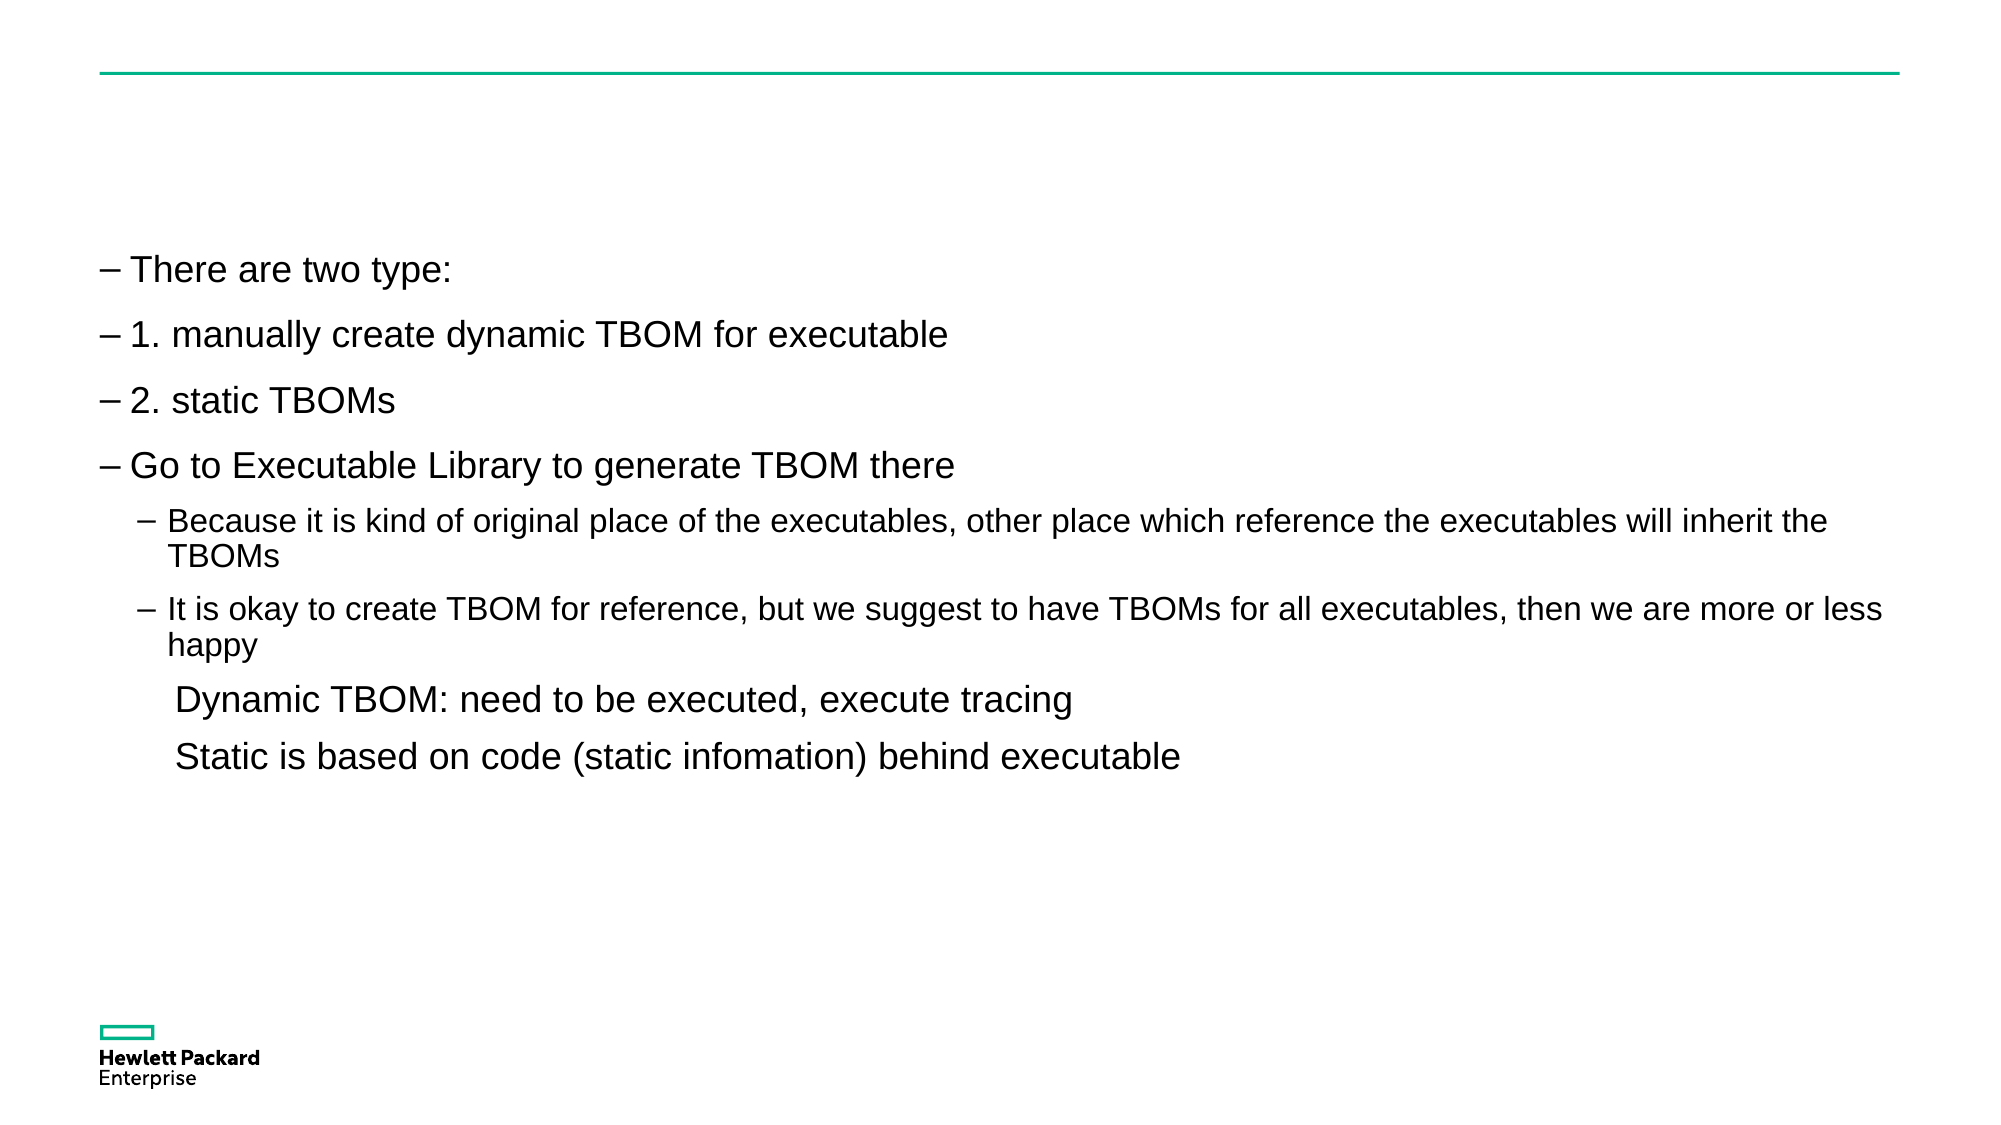

#
There are two type:
1. manually create dynamic TBOM for executable
2. static TBOMs
Go to Executable Library to generate TBOM there
Because it is kind of original place of the executables, other place which reference the executables will inherit the TBOMs
It is okay to create TBOM for reference, but we suggest to have TBOMs for all executables, then we are more or less happy
Dynamic TBOM: need to be executed, execute tracing
Static is based on code (static infomation) behind executable